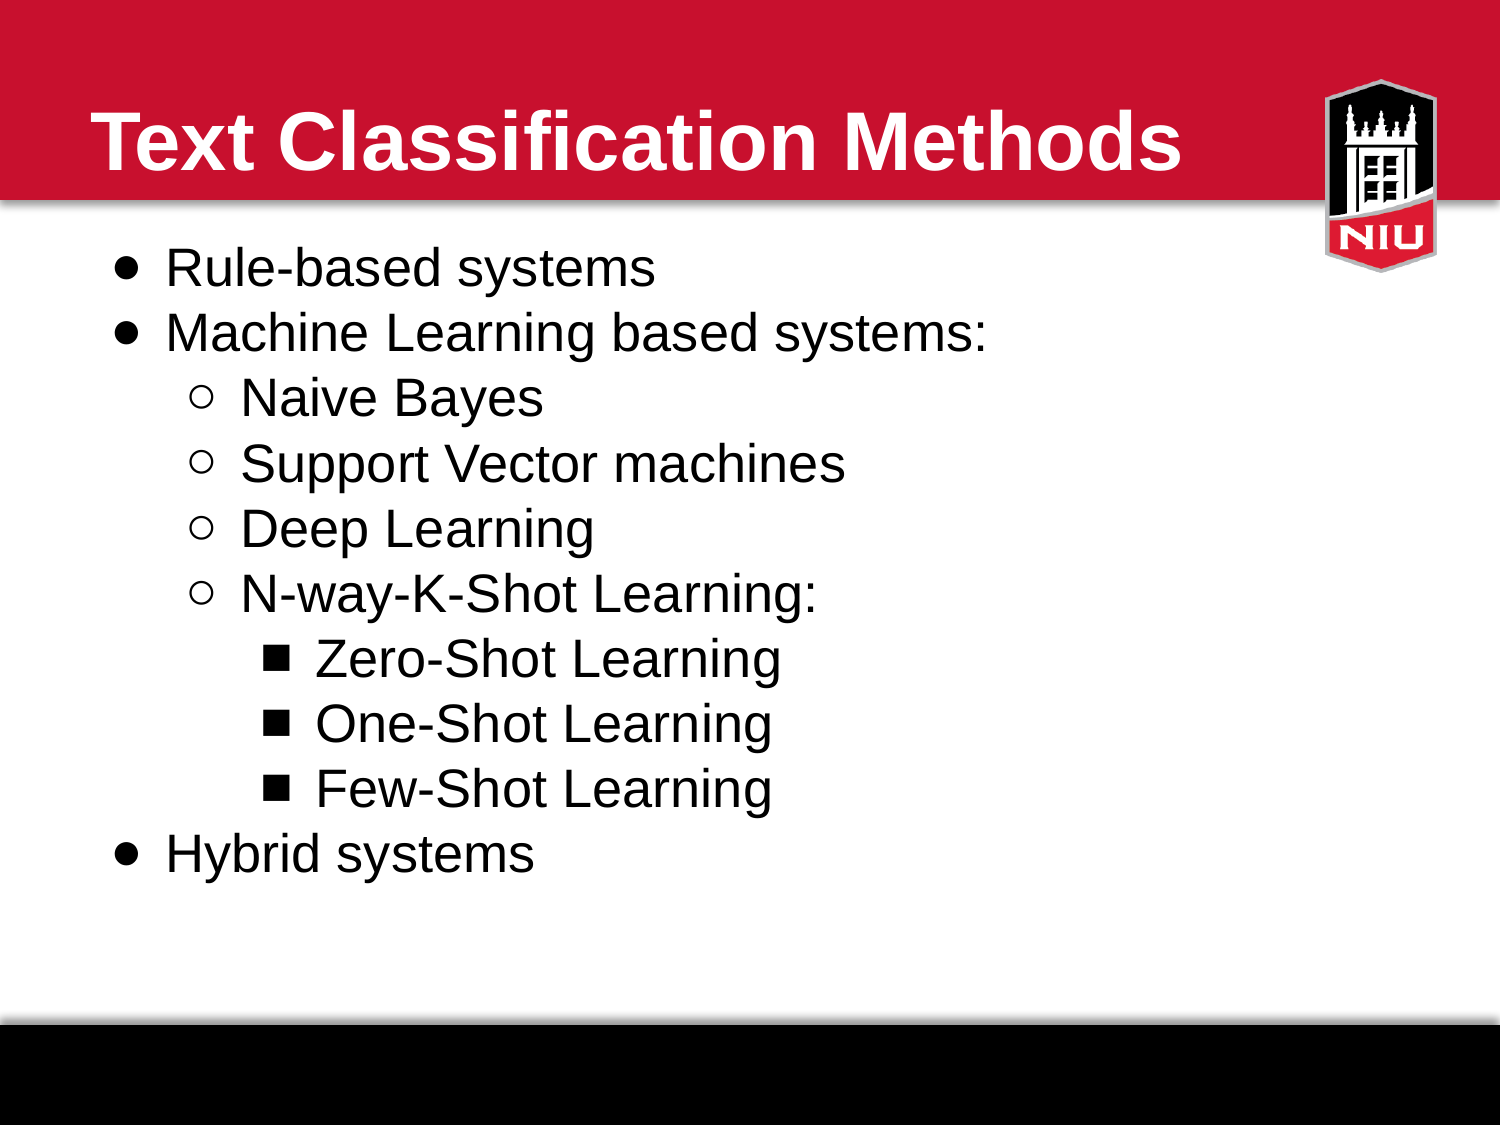

# Text Classification Methods
Rule-based systems
Machine Learning based systems:
Naive Bayes
Support Vector machines
Deep Learning
N-way-K-Shot Learning:
Zero-Shot Learning
One-Shot Learning
Few-Shot Learning
Hybrid systems